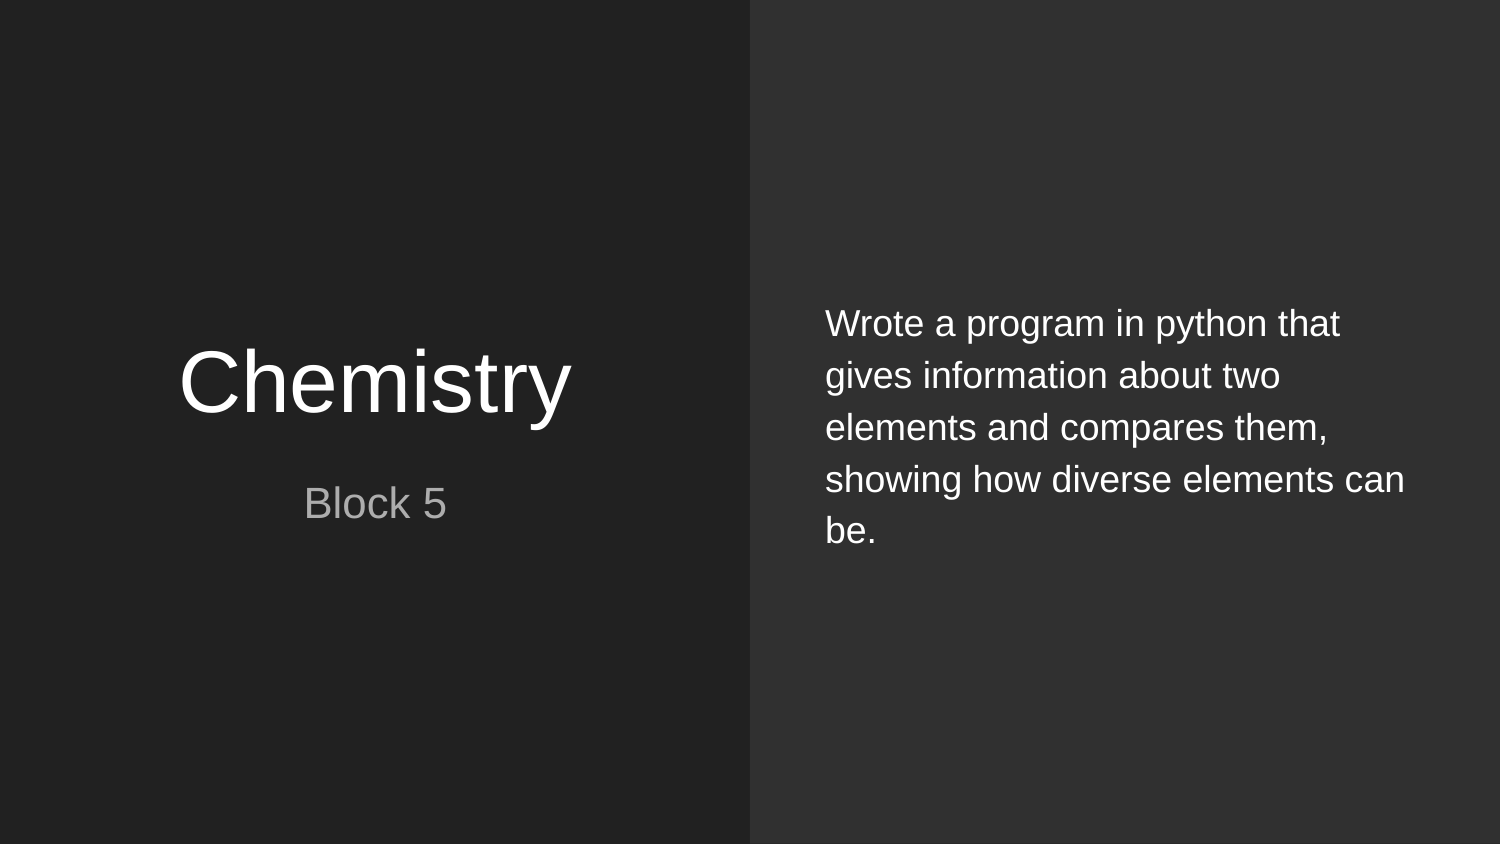

Wrote a program in python that gives information about two elements and compares them, showing how diverse elements can be.
# Chemistry
Block 5